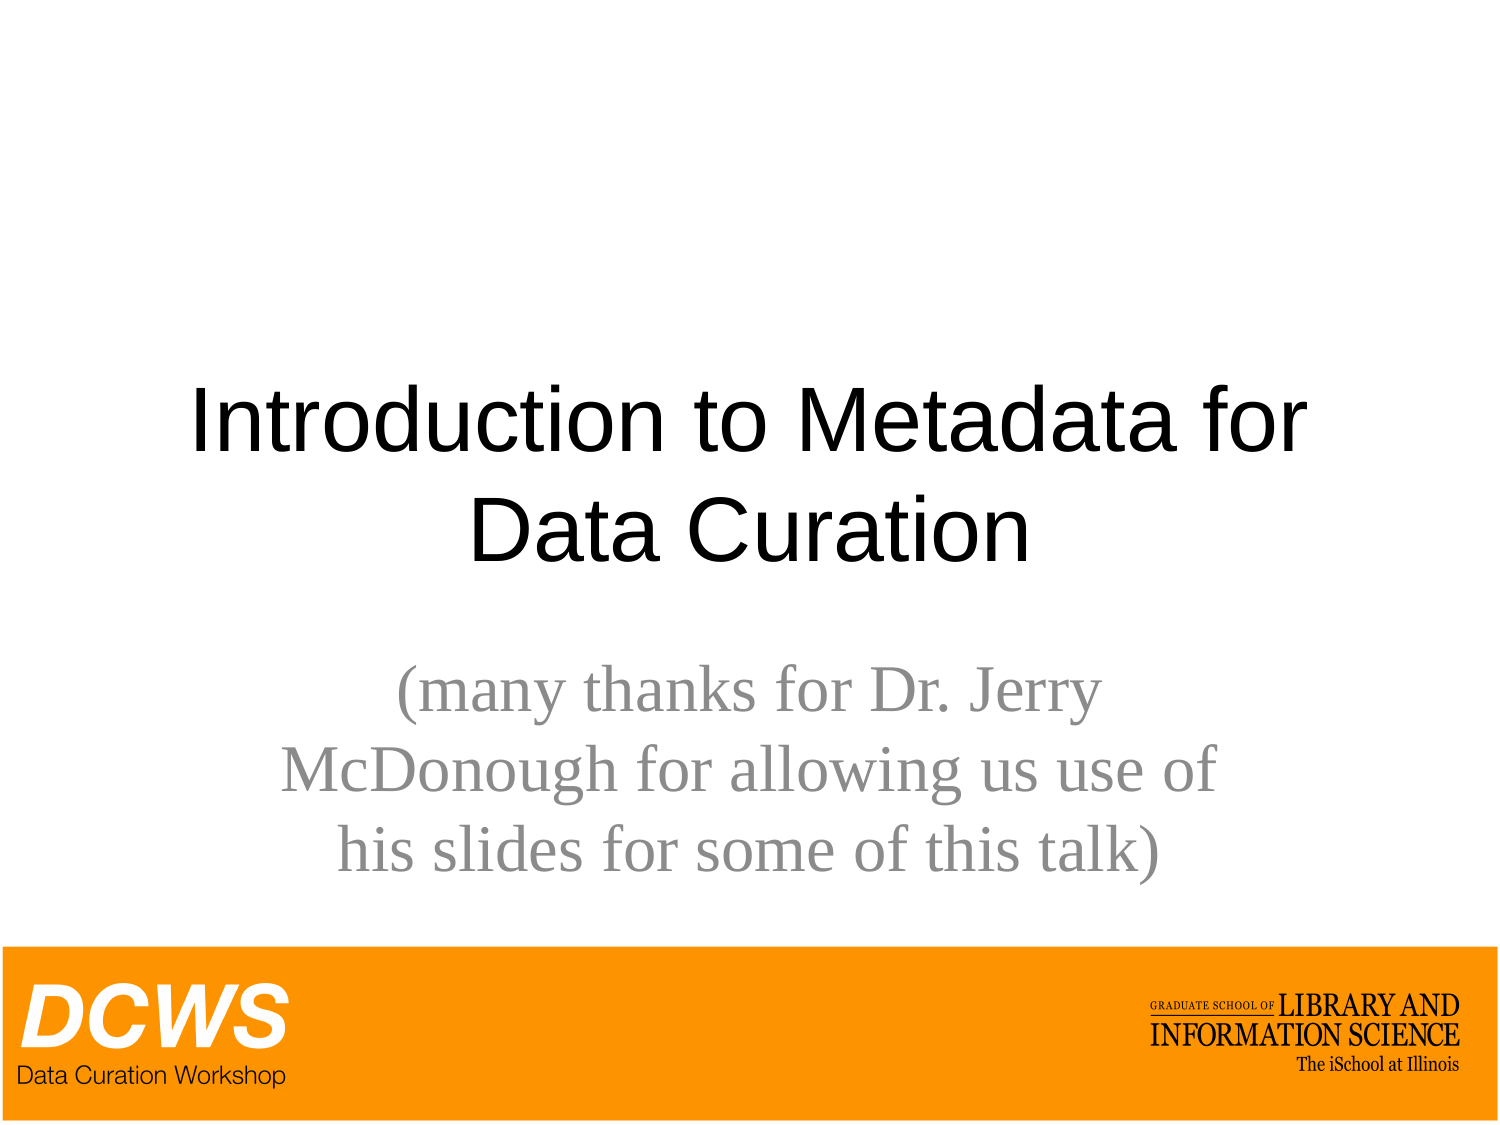

# Introduction to Metadata for Data Curation
(many thanks for Dr. Jerry McDonough for allowing us use of his slides for some of this talk)